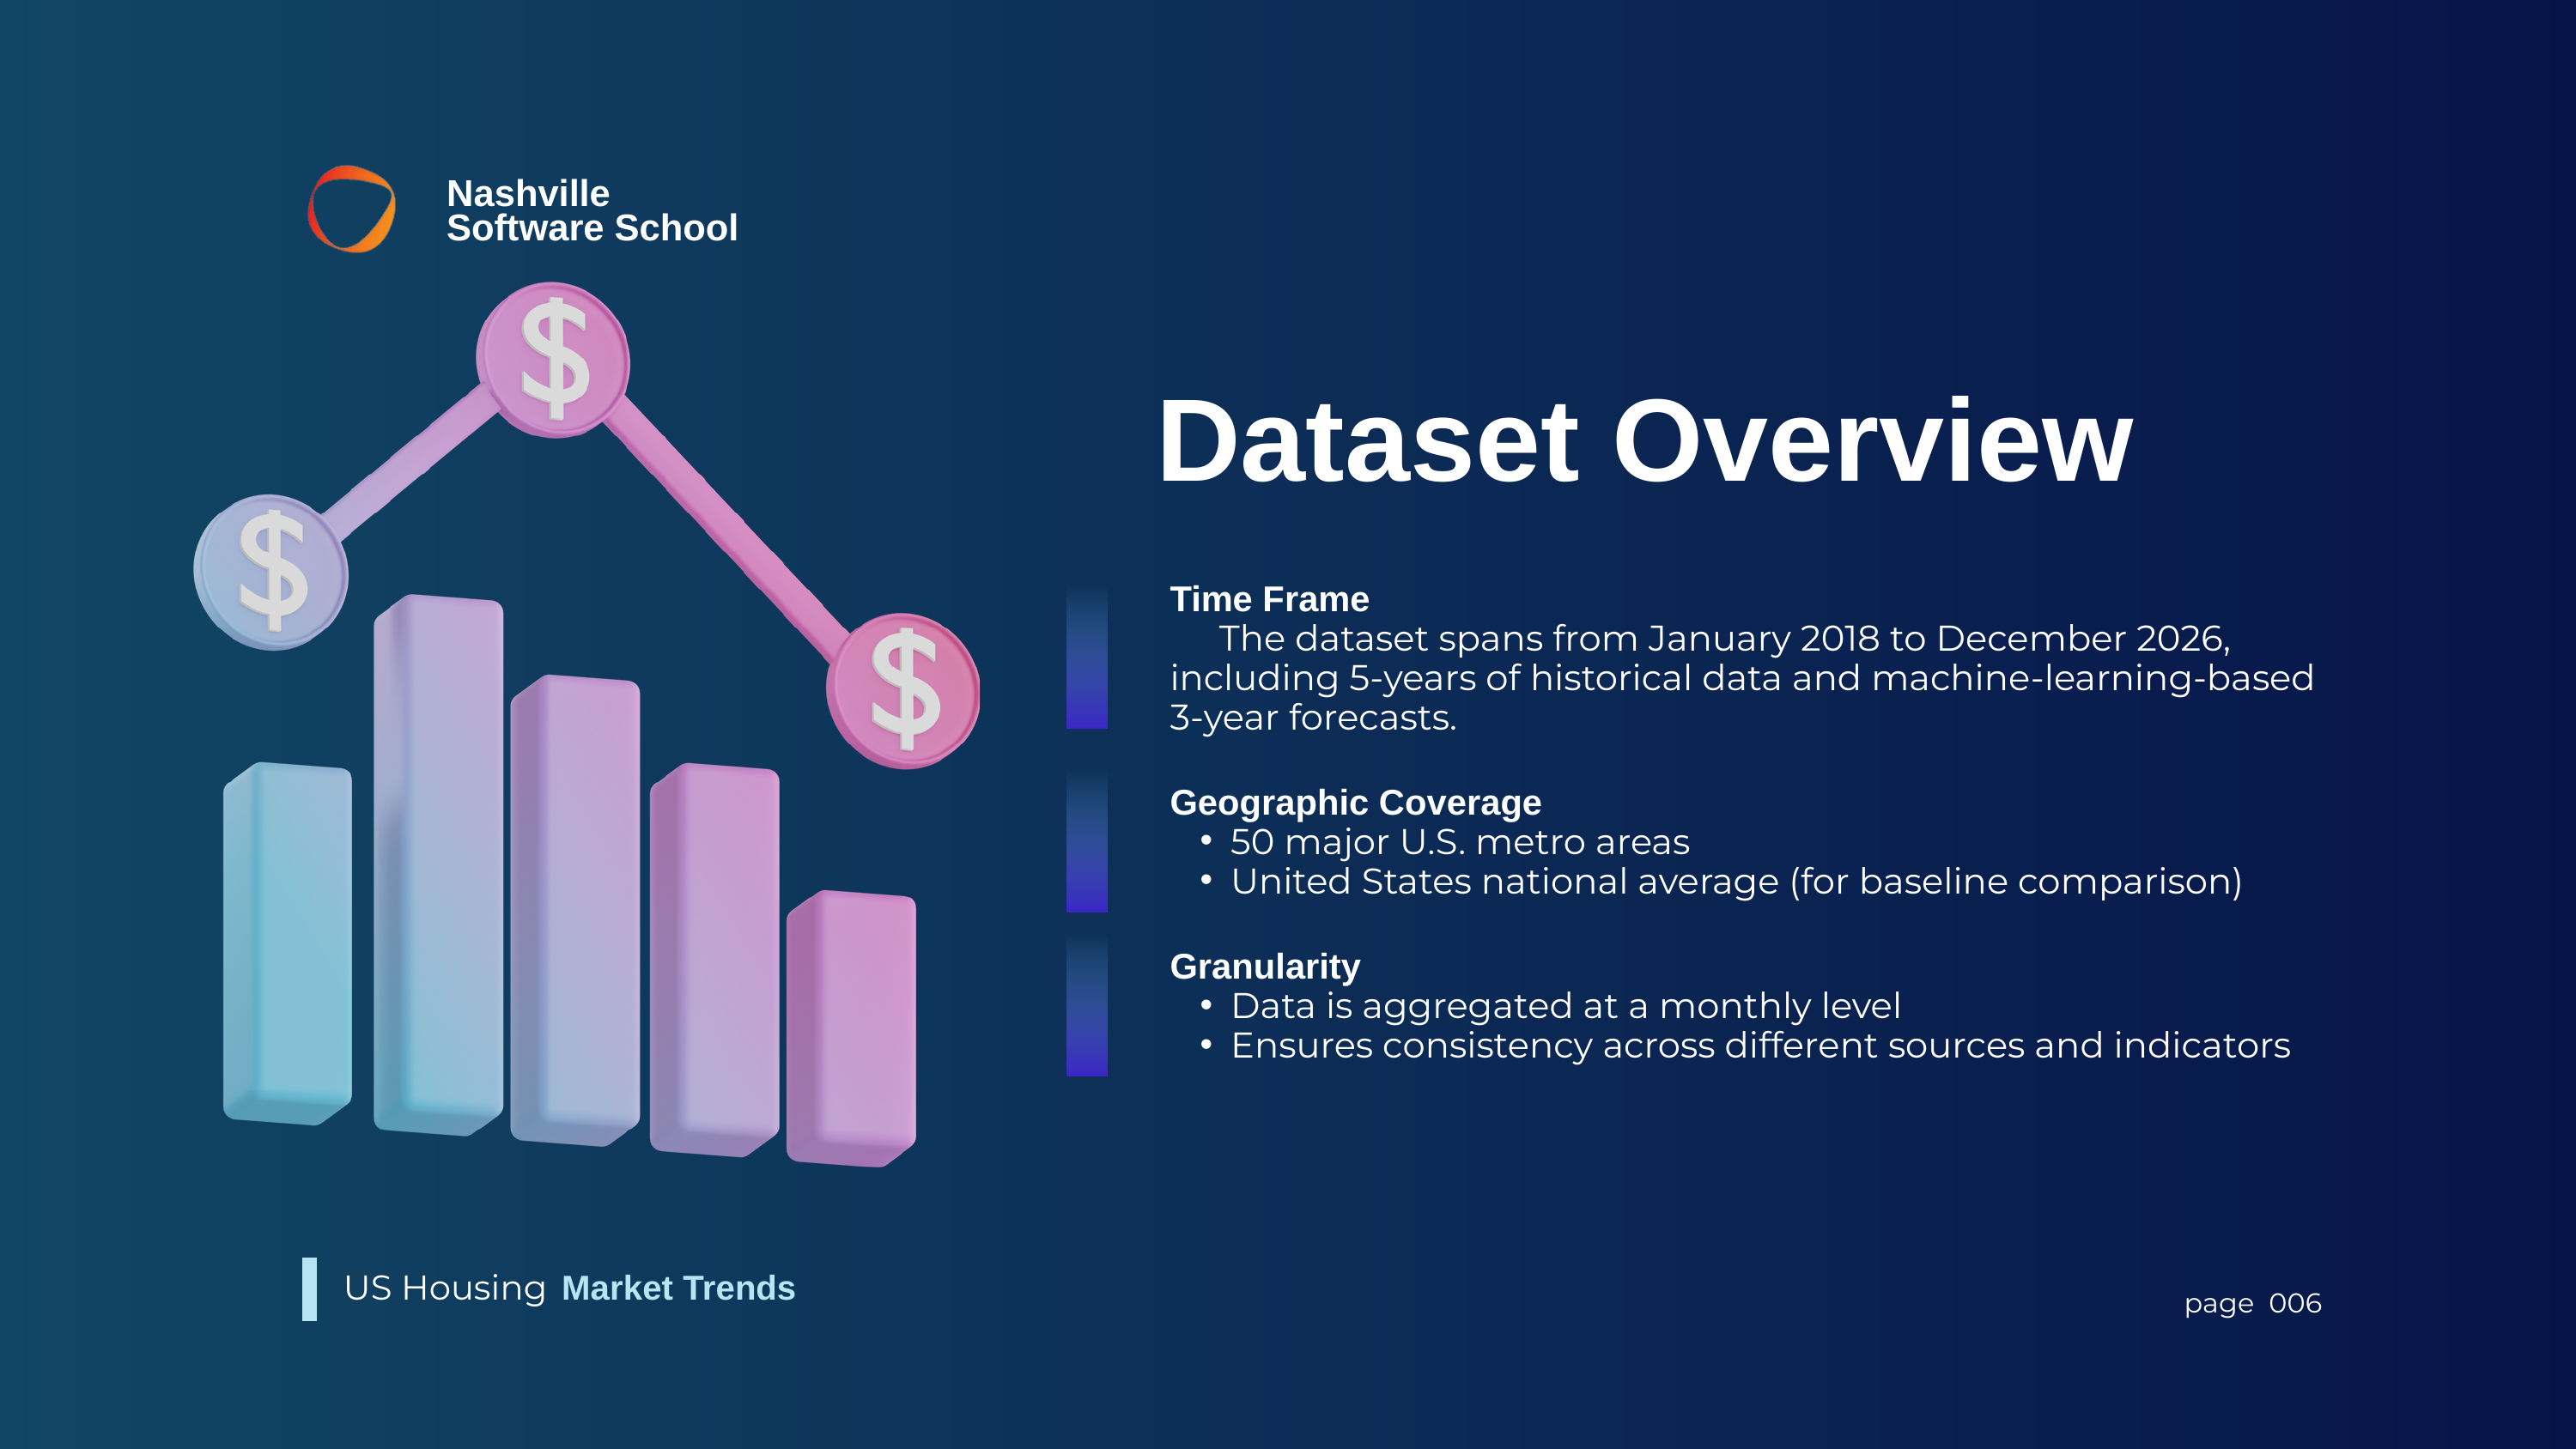

Nashville Software School

Dataset Overview
Time Frame
     The dataset spans from January 2018 to December 2026, including 5-years of historical data and machine-learning-based 3-year forecasts.

Geographic Coverage
50 major U.S. metro areas
United States national average (for baseline comparison)

Granularity
Data is aggregated at a monthly level
Ensures consistency across different sources and indicators

Market Trends
US Housing
page  006